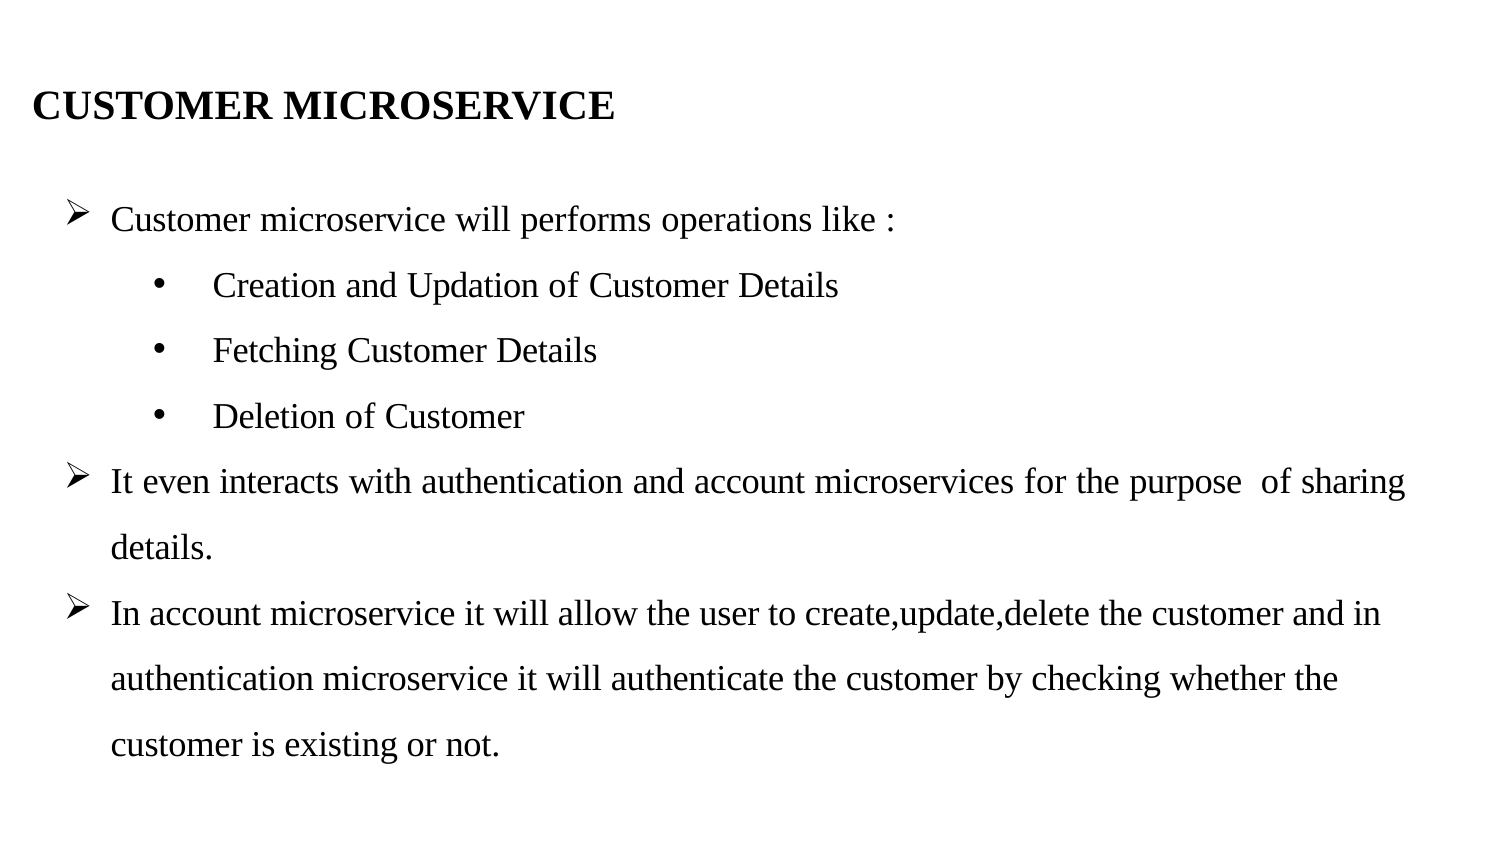

CUSTOMER MICROSERVICE
Customer microservice will performs operations like :
Creation and Updation of Customer Details
Fetching Customer Details
Deletion of Customer
It even interacts with authentication and account microservices for the purpose  of sharing details.
In account microservice it will allow the user to create,update,delete the customer and in authentication microservice it will authenticate the customer by checking whether the customer is existing or not.